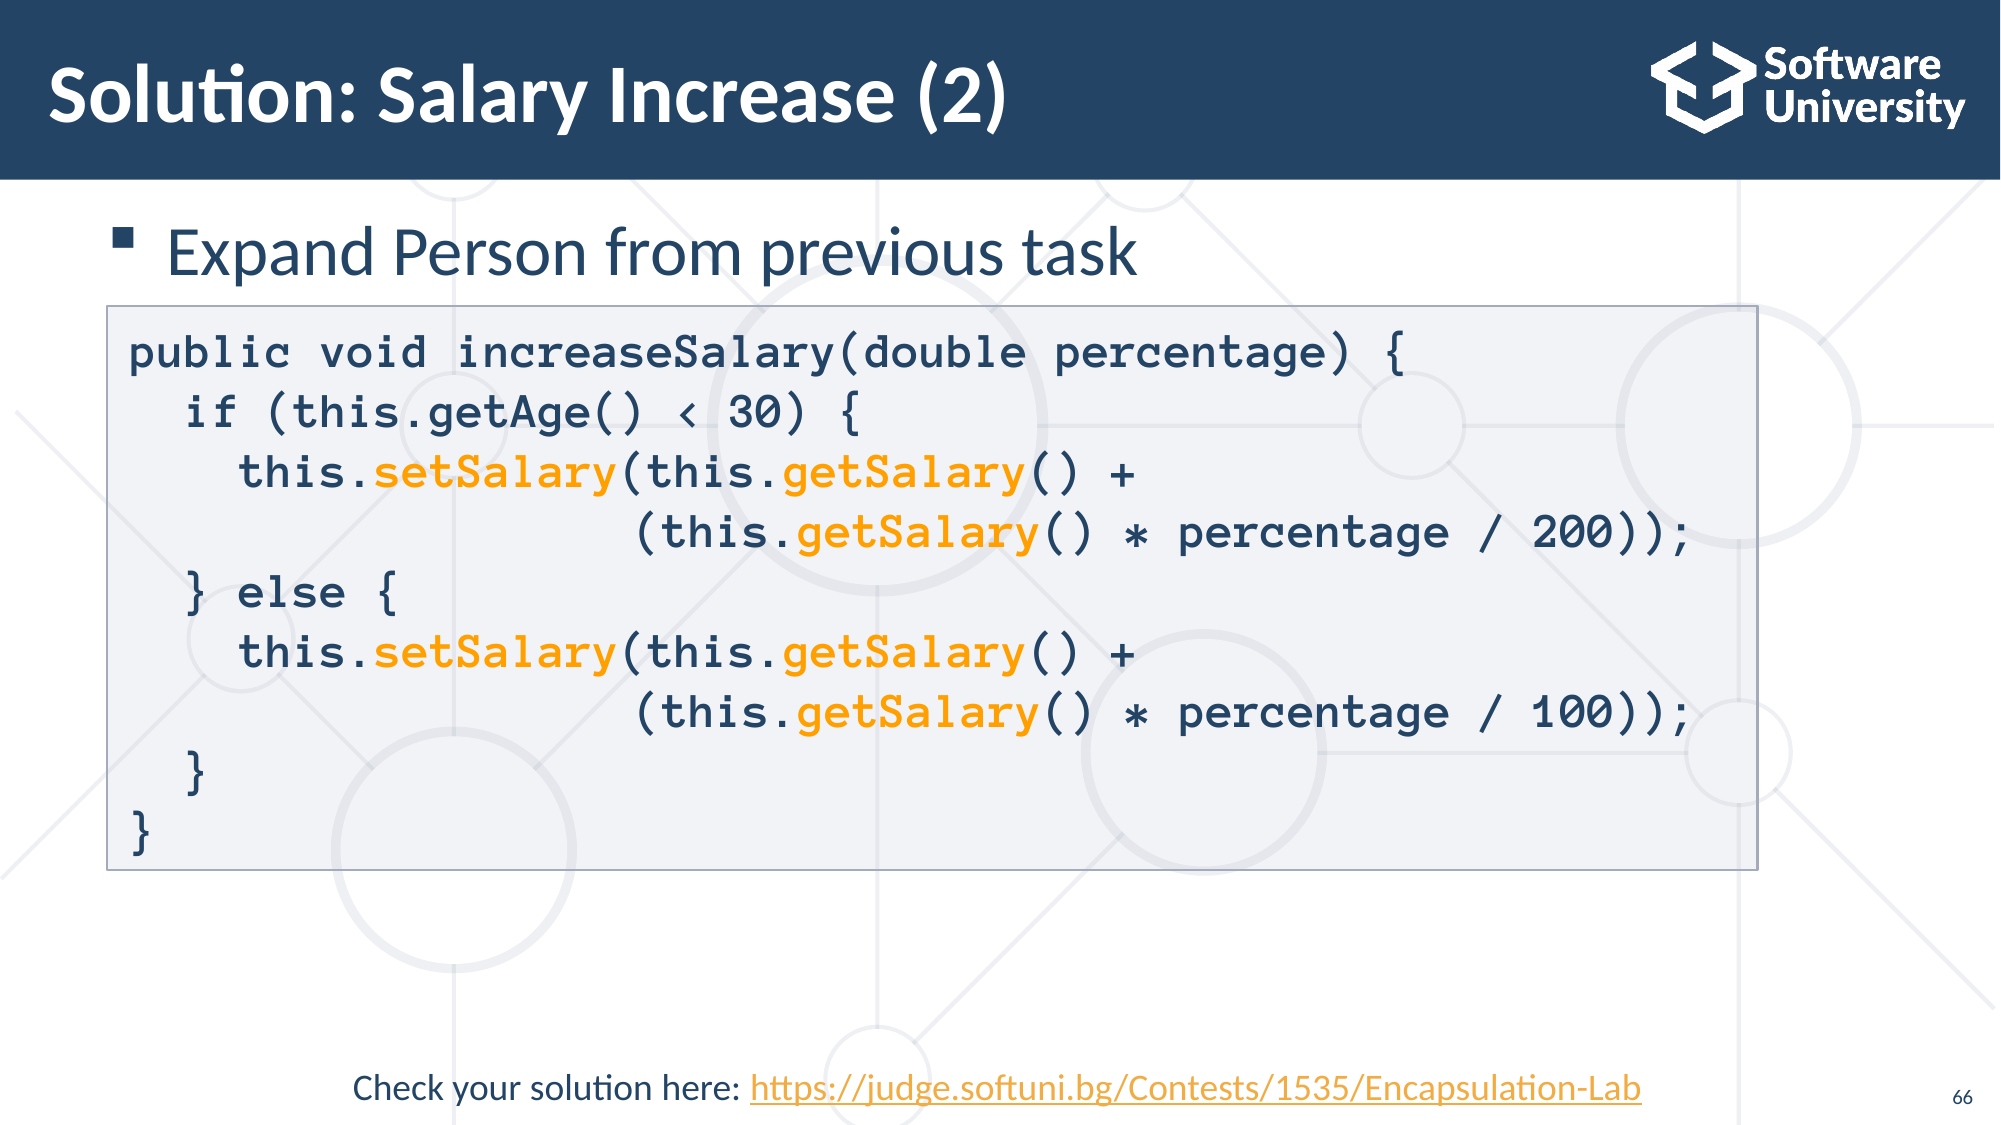

# Solution: Salary Increase (2)
Expand Person from previous task
public void increaseSalary(double percentage) {
  if (this.getAge() < 30) {
    this.setSalary(this.getSalary() +
			  (this.getSalary() * percentage / 200));
  } else {
    this.setSalary(this.getSalary() +
			  (this.getSalary() * percentage / 100));
  }
}
Check your solution here: https://judge.softuni.bg/Contests/1535/Encapsulation-Lab
66